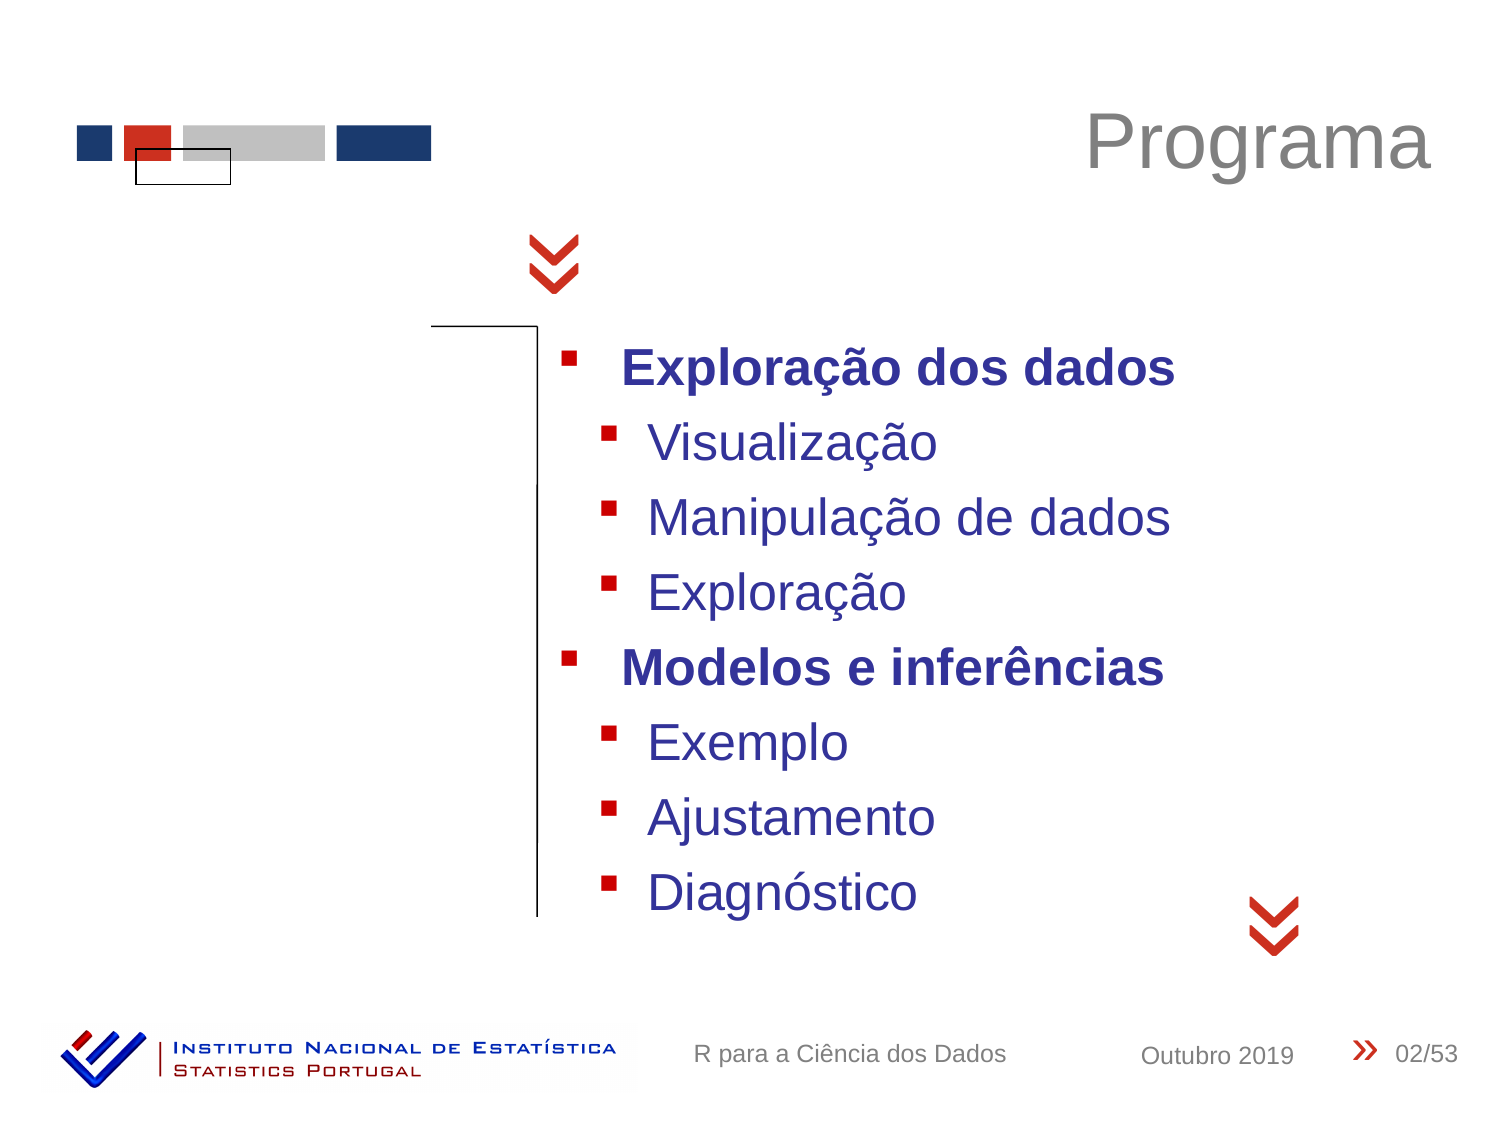

Programa
«

  Exploração dos dados
 Visualização
 Manipulação de dados
 Exploração
  Modelos e inferências
 Exemplo
 Ajustamento
 Diagnóstico
«
02